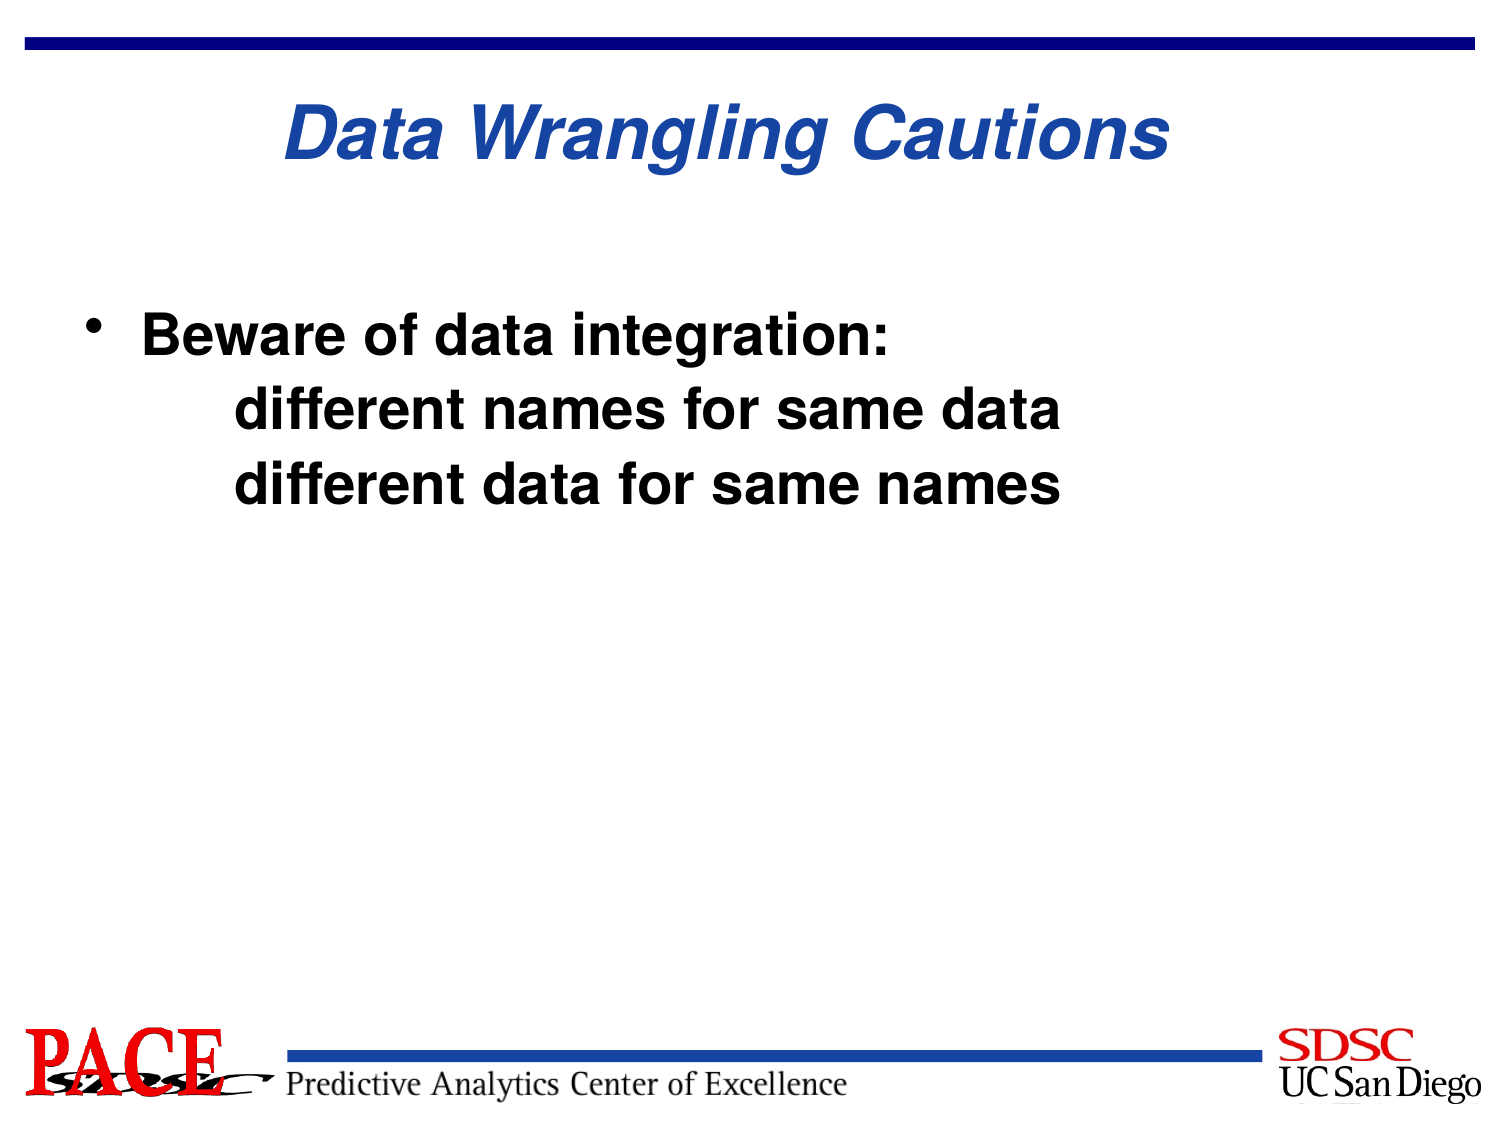

# Data Wrangling Cautions
Beware of data integration:
	different names for same data
	different data for same names